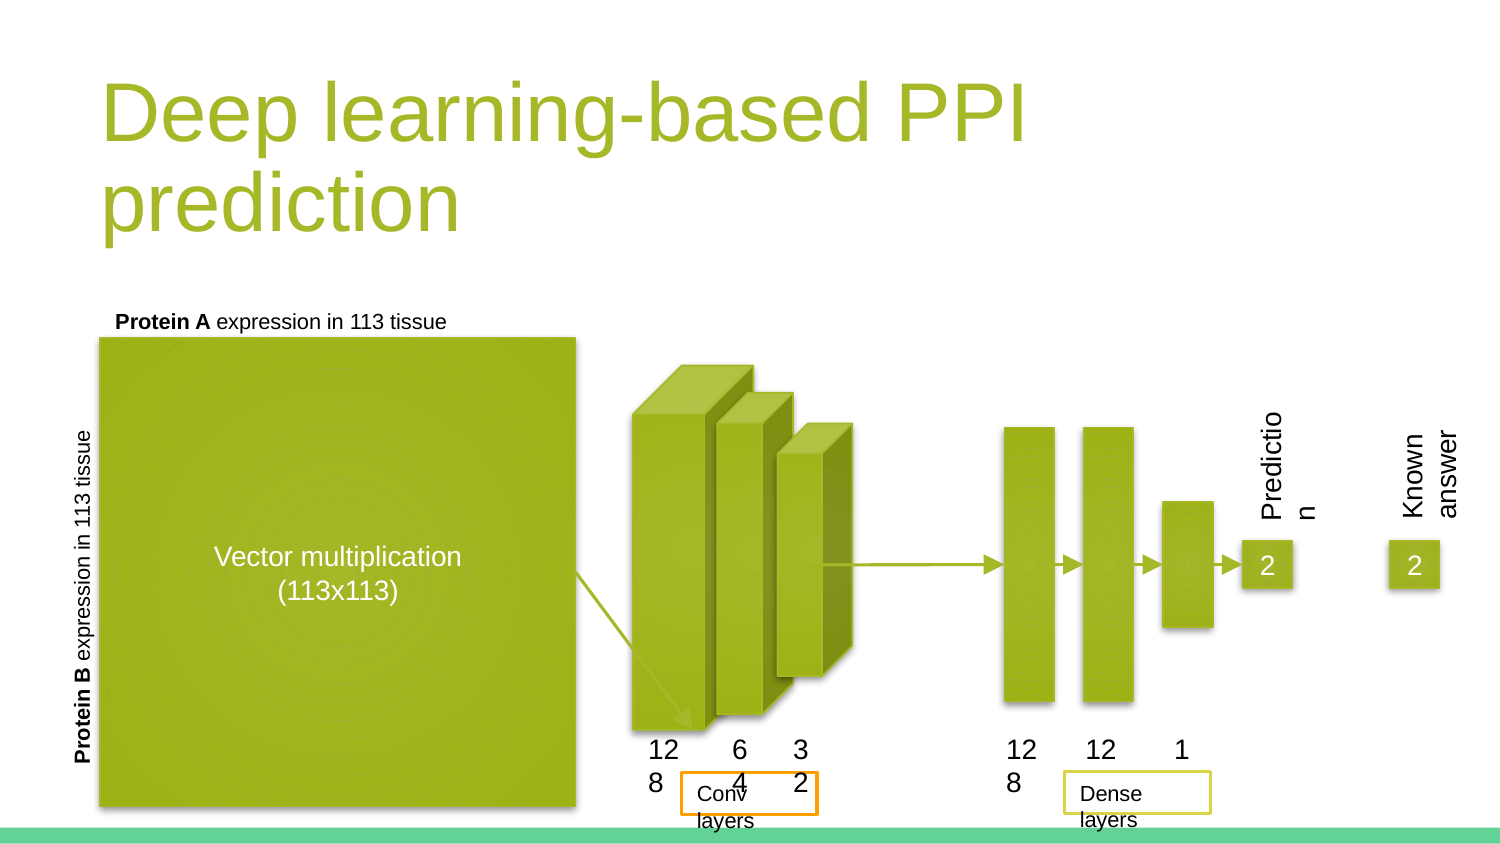

Deep learning-based PPI prediction
Protein A expression in 113 tissue samples
Vector multiplication
(113x113)
Protein B expression in 113 tissue samples

Known answer

Prediction

2
2
128
64
32
128
128
16
Dense layers
Conv layers